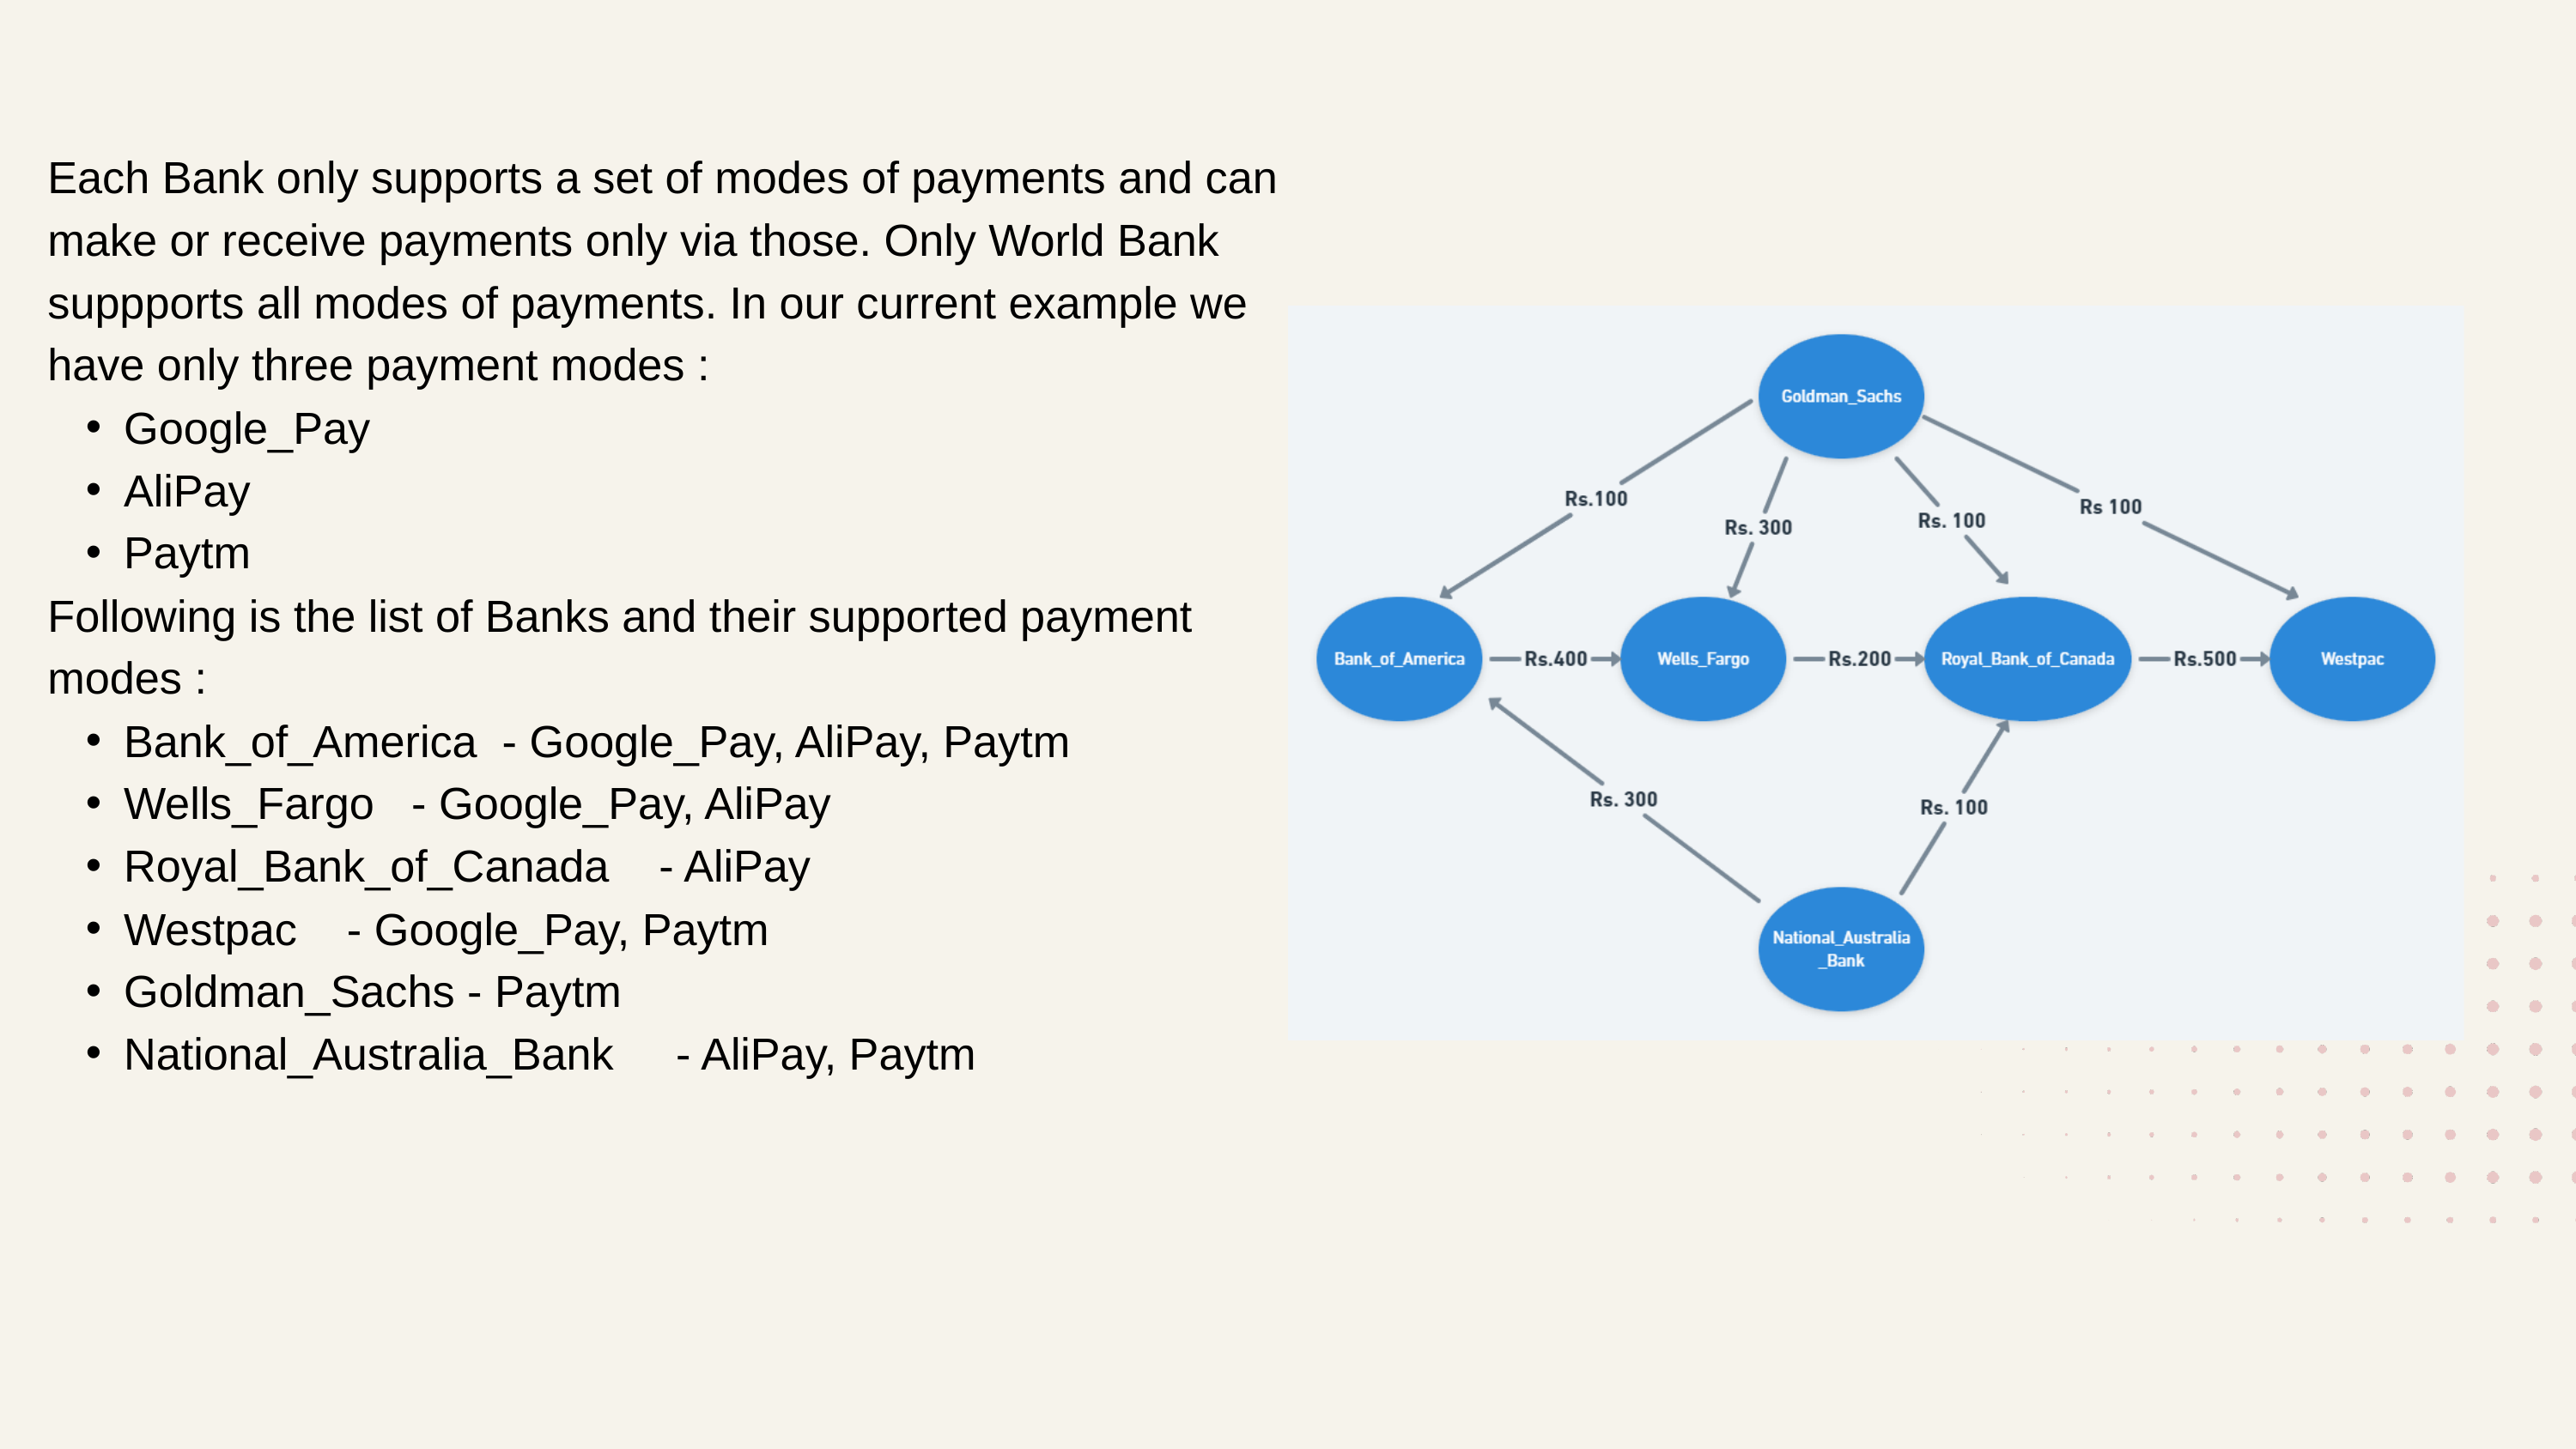

Each Bank only supports a set of modes of payments and can make or receive payments only via those. Only World Bank suppports all modes of payments. In our current example we have only three payment modes :
Google_Pay
AliPay
Paytm
Following is the list of Banks and their supported payment modes :
Bank_of_America  - Google_Pay, AliPay, Paytm
Wells_Fargo   - Google_Pay, AliPay
Royal_Bank_of_Canada    - AliPay
Westpac    - Google_Pay, Paytm
Goldman_Sachs - Paytm
National_Australia_Bank     - AliPay, Paytm